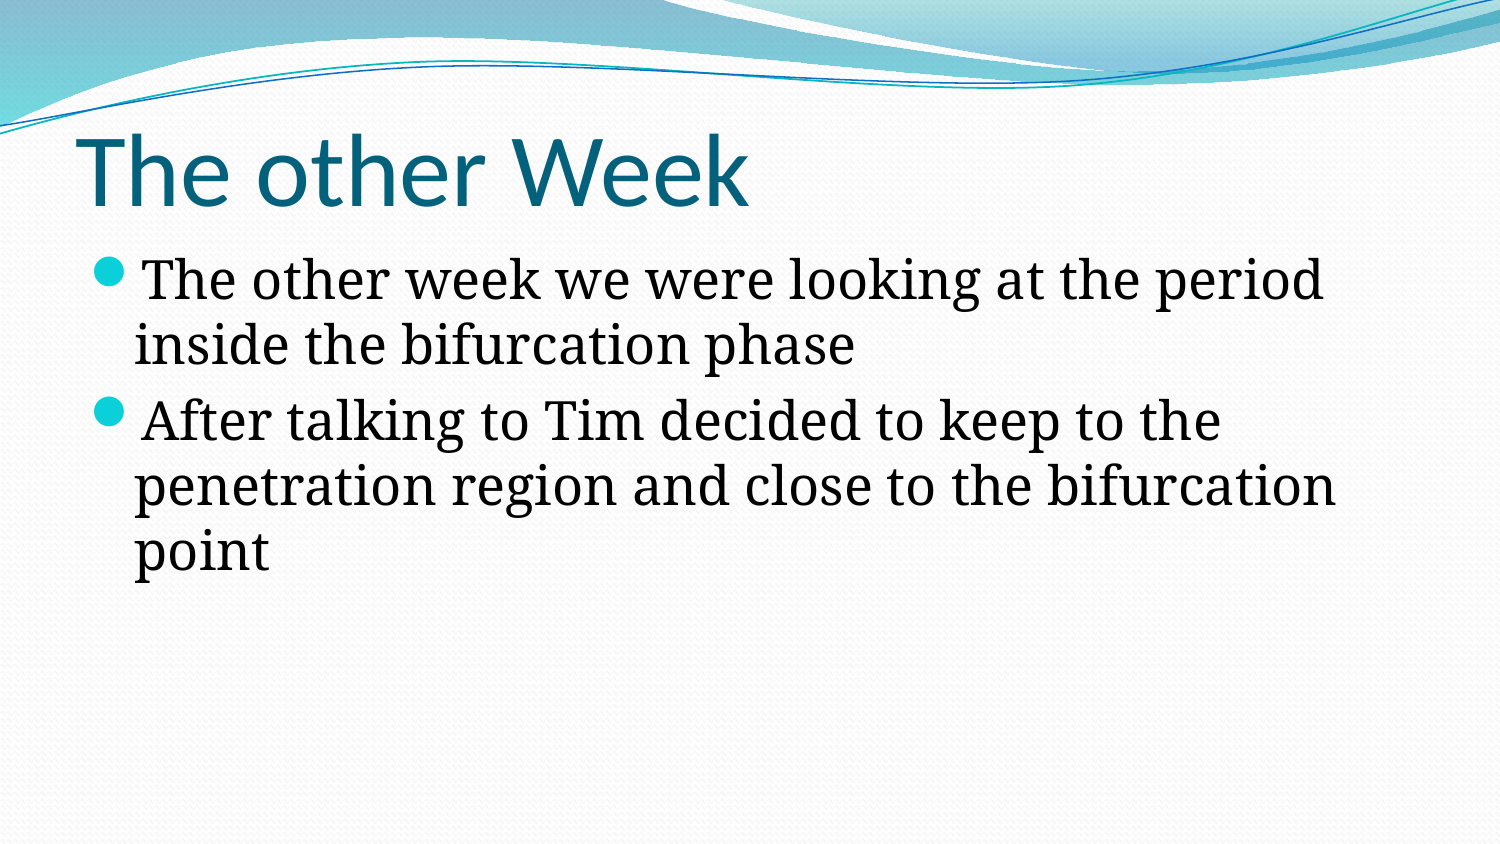

# The other Week
The other week we were looking at the period inside the bifurcation phase
After talking to Tim decided to keep to the penetration region and close to the bifurcation point